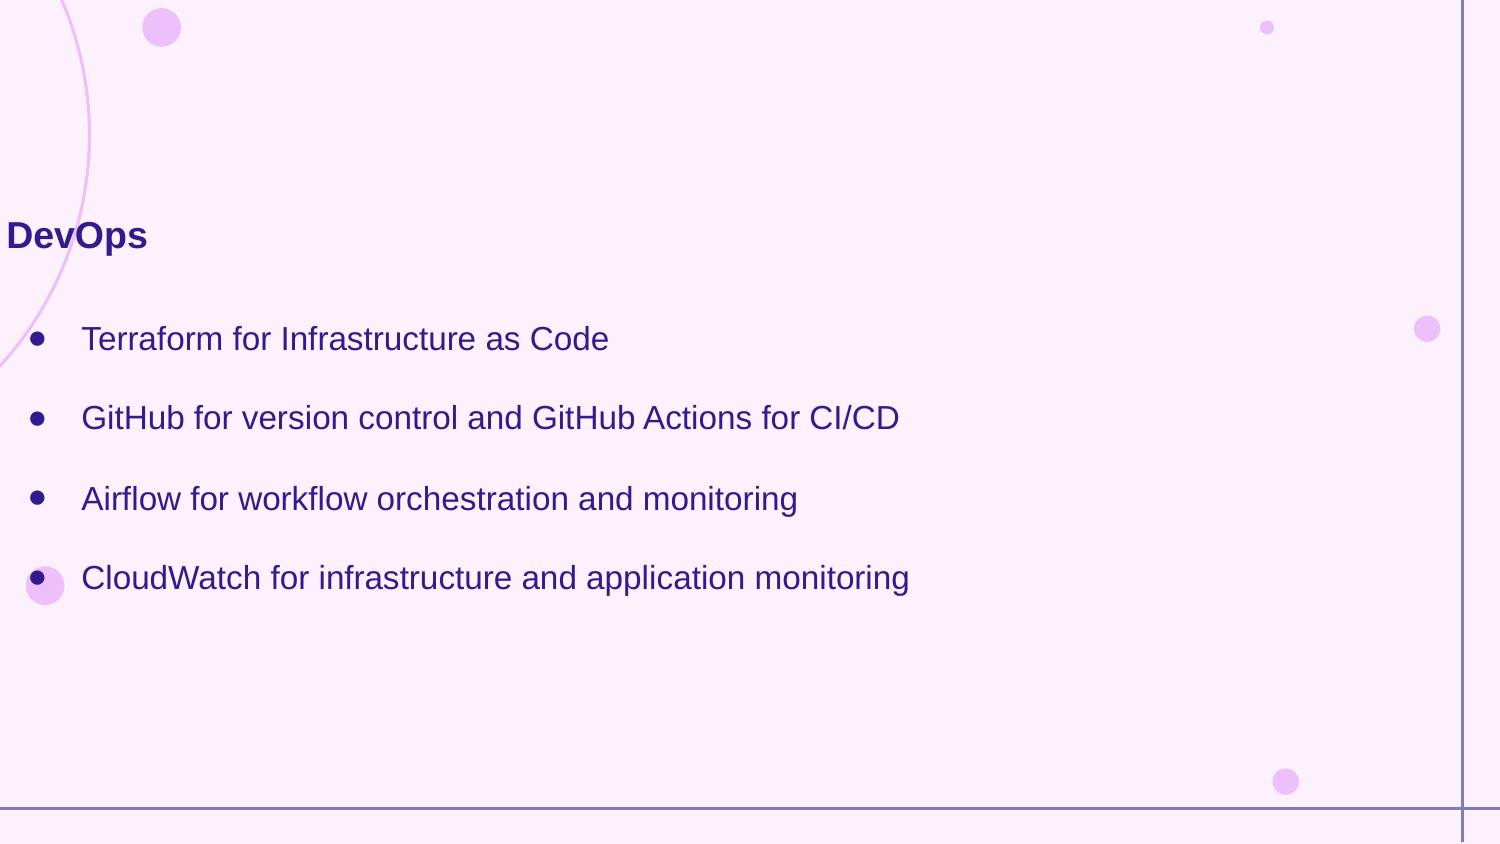

DevOps
Terraform for Infrastructure as Code
GitHub for version control and GitHub Actions for CI/CD
Airflow for workflow orchestration and monitoring
CloudWatch for infrastructure and application monitoring